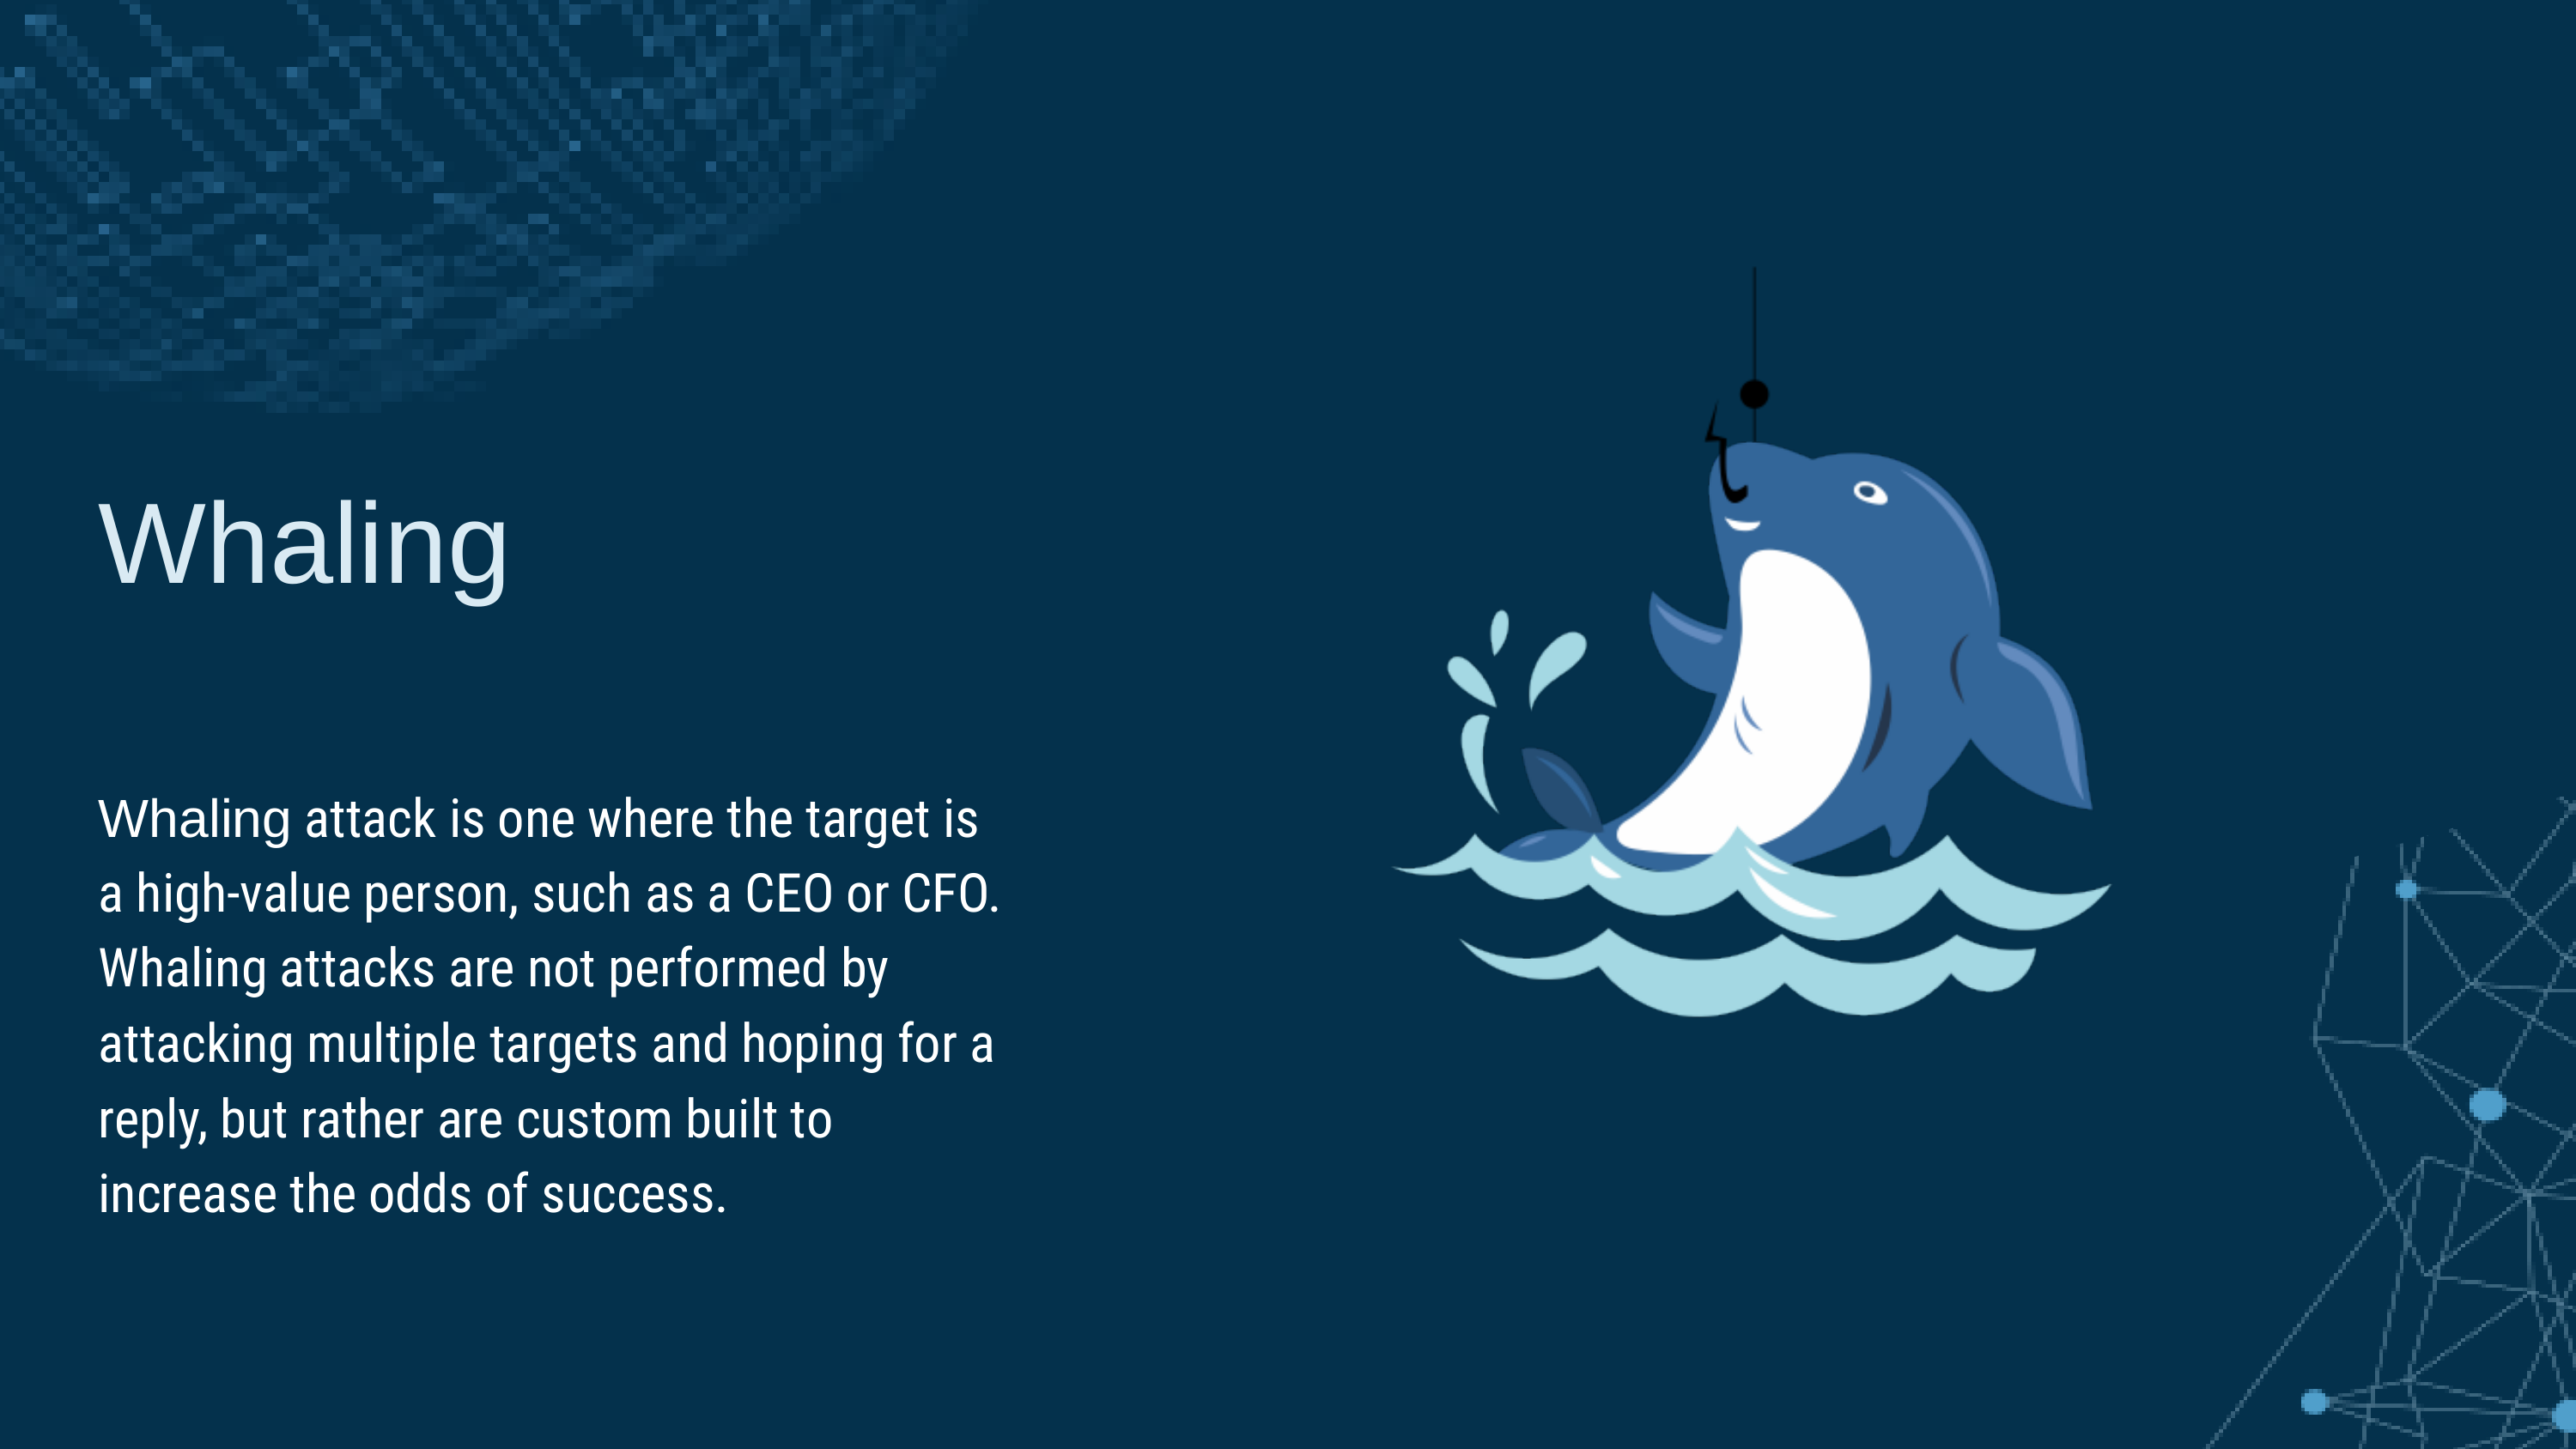

Whaling
Whaling attack is one where the target is a high-value person, such as a CEO or CFO. Whaling attacks are not performed by attacking multiple targets and hoping for a reply, but rather are custom built to increase the odds of success.